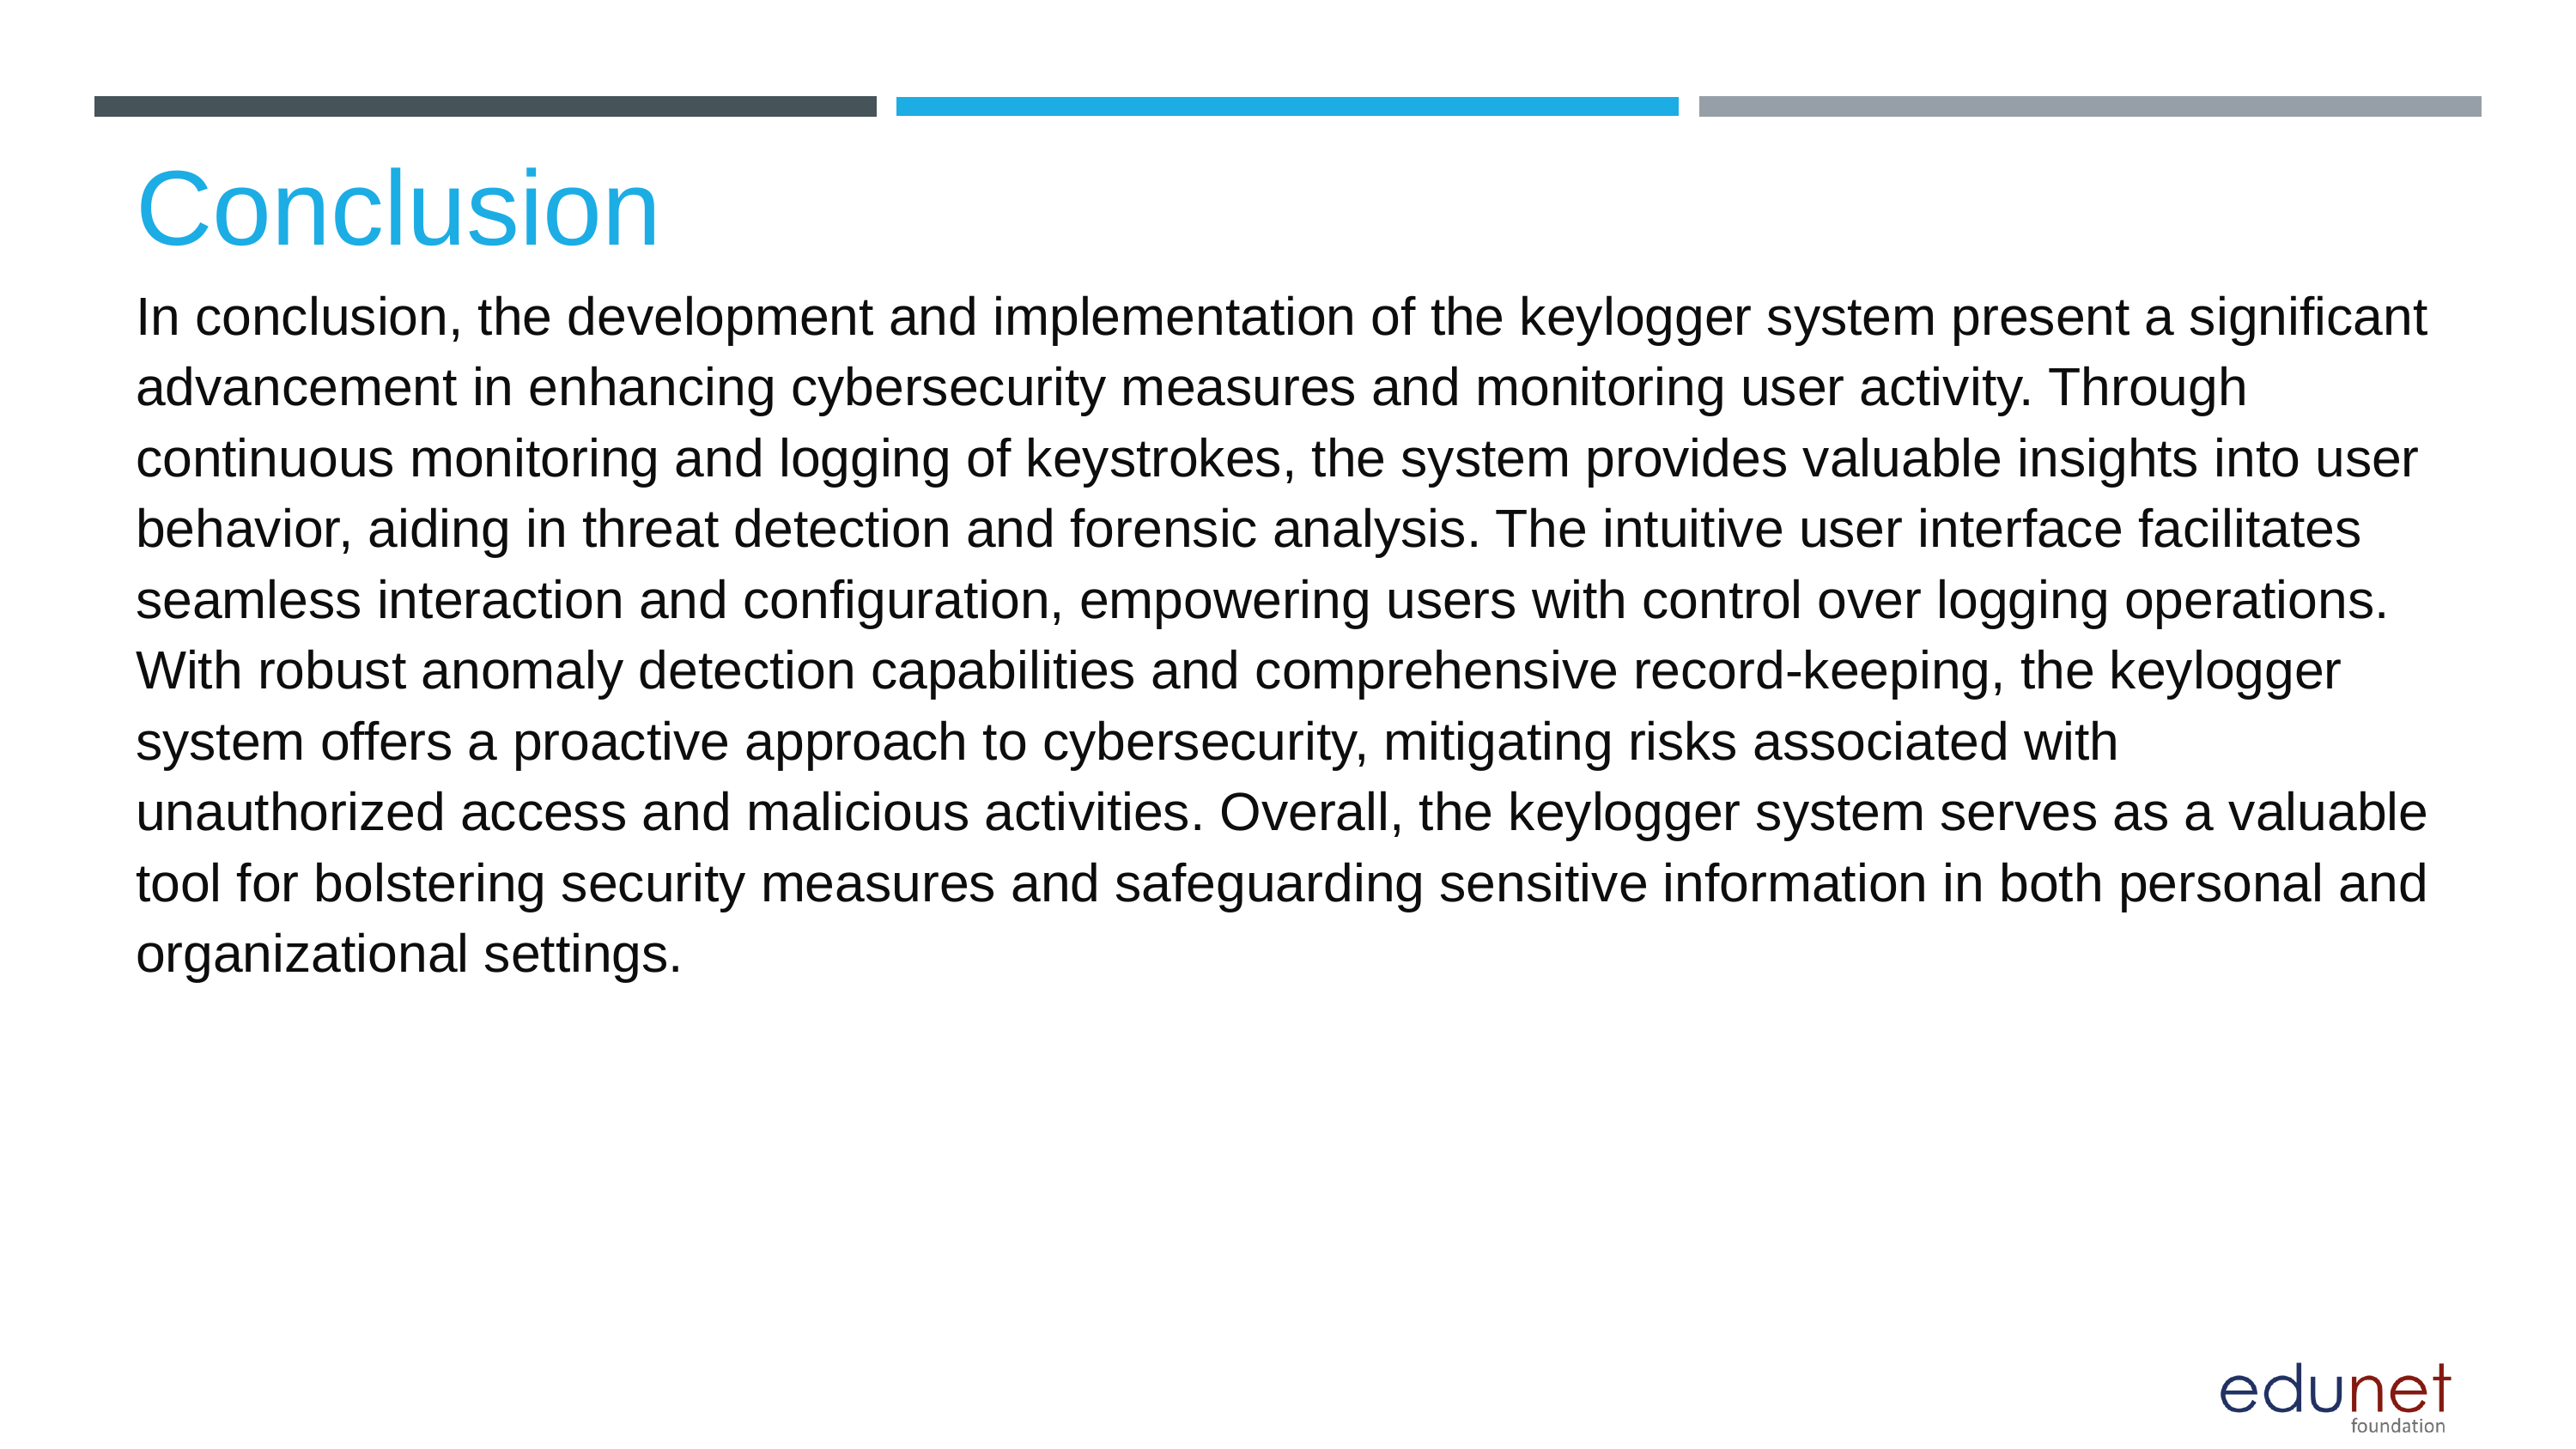

Conclusion
In conclusion, the development and implementation of the keylogger system present a significant advancement in enhancing cybersecurity measures and monitoring user activity. Through continuous monitoring and logging of keystrokes, the system provides valuable insights into user behavior, aiding in threat detection and forensic analysis. The intuitive user interface facilitates seamless interaction and configuration, empowering users with control over logging operations. With robust anomaly detection capabilities and comprehensive record-keeping, the keylogger system offers a proactive approach to cybersecurity, mitigating risks associated with unauthorized access and malicious activities. Overall, the keylogger system serves as a valuable tool for bolstering security measures and safeguarding sensitive information in both personal and organizational settings.